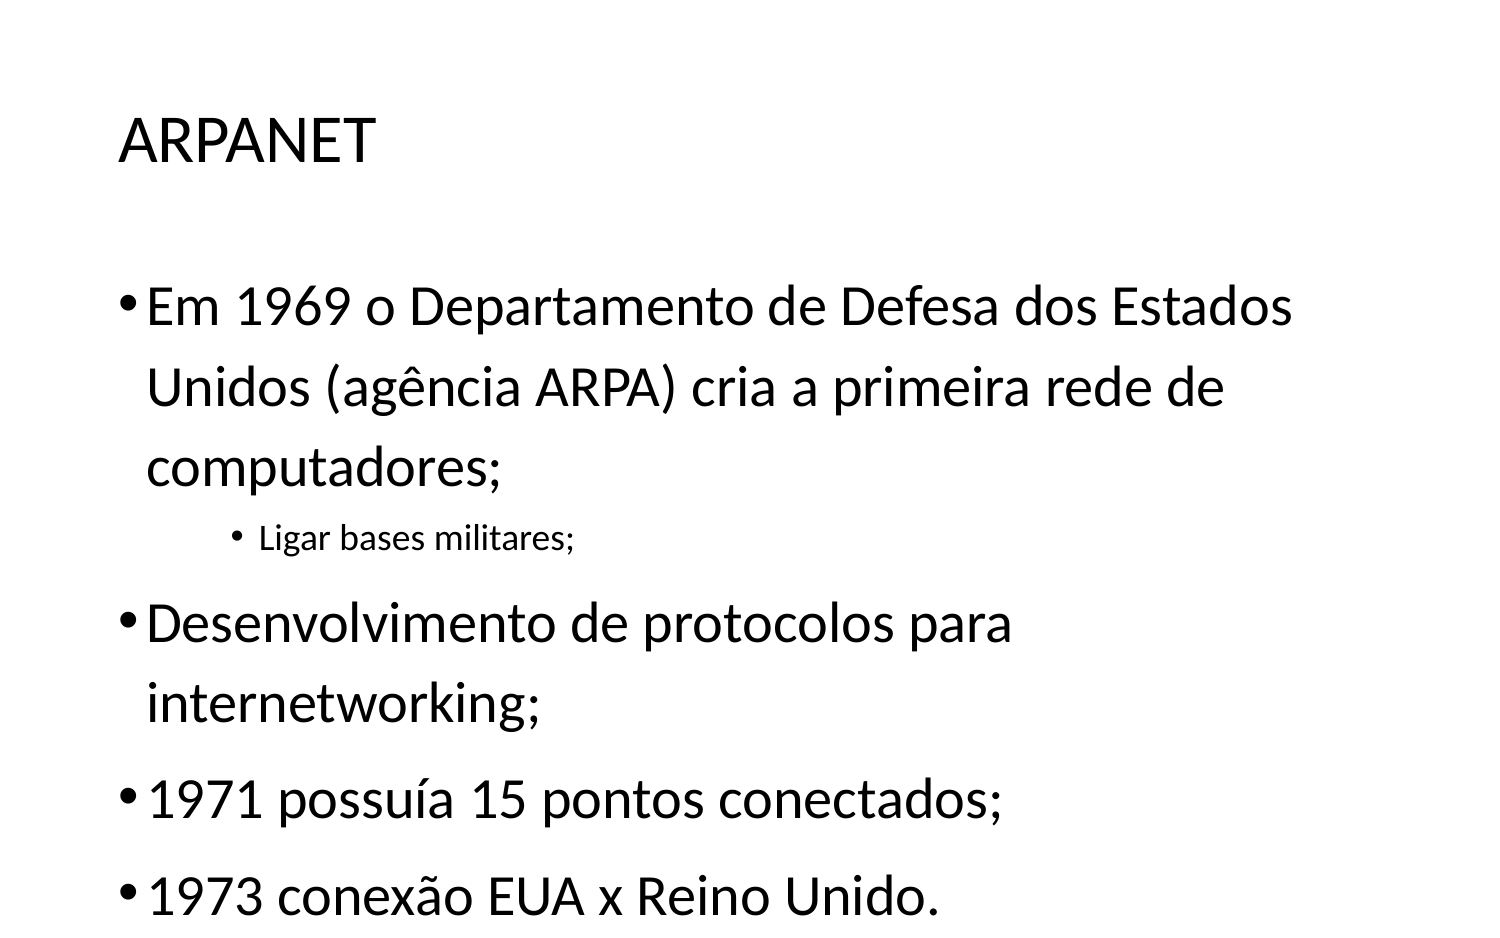

# ARPANET
Em 1969 o Departamento de Defesa dos Estados Unidos (agência ARPA) cria a primeira rede de computadores;
Ligar bases militares;
Desenvolvimento de protocolos para internetworking;
1971 possuía 15 pontos conectados;
1973 conexão EUA x Reino Unido.